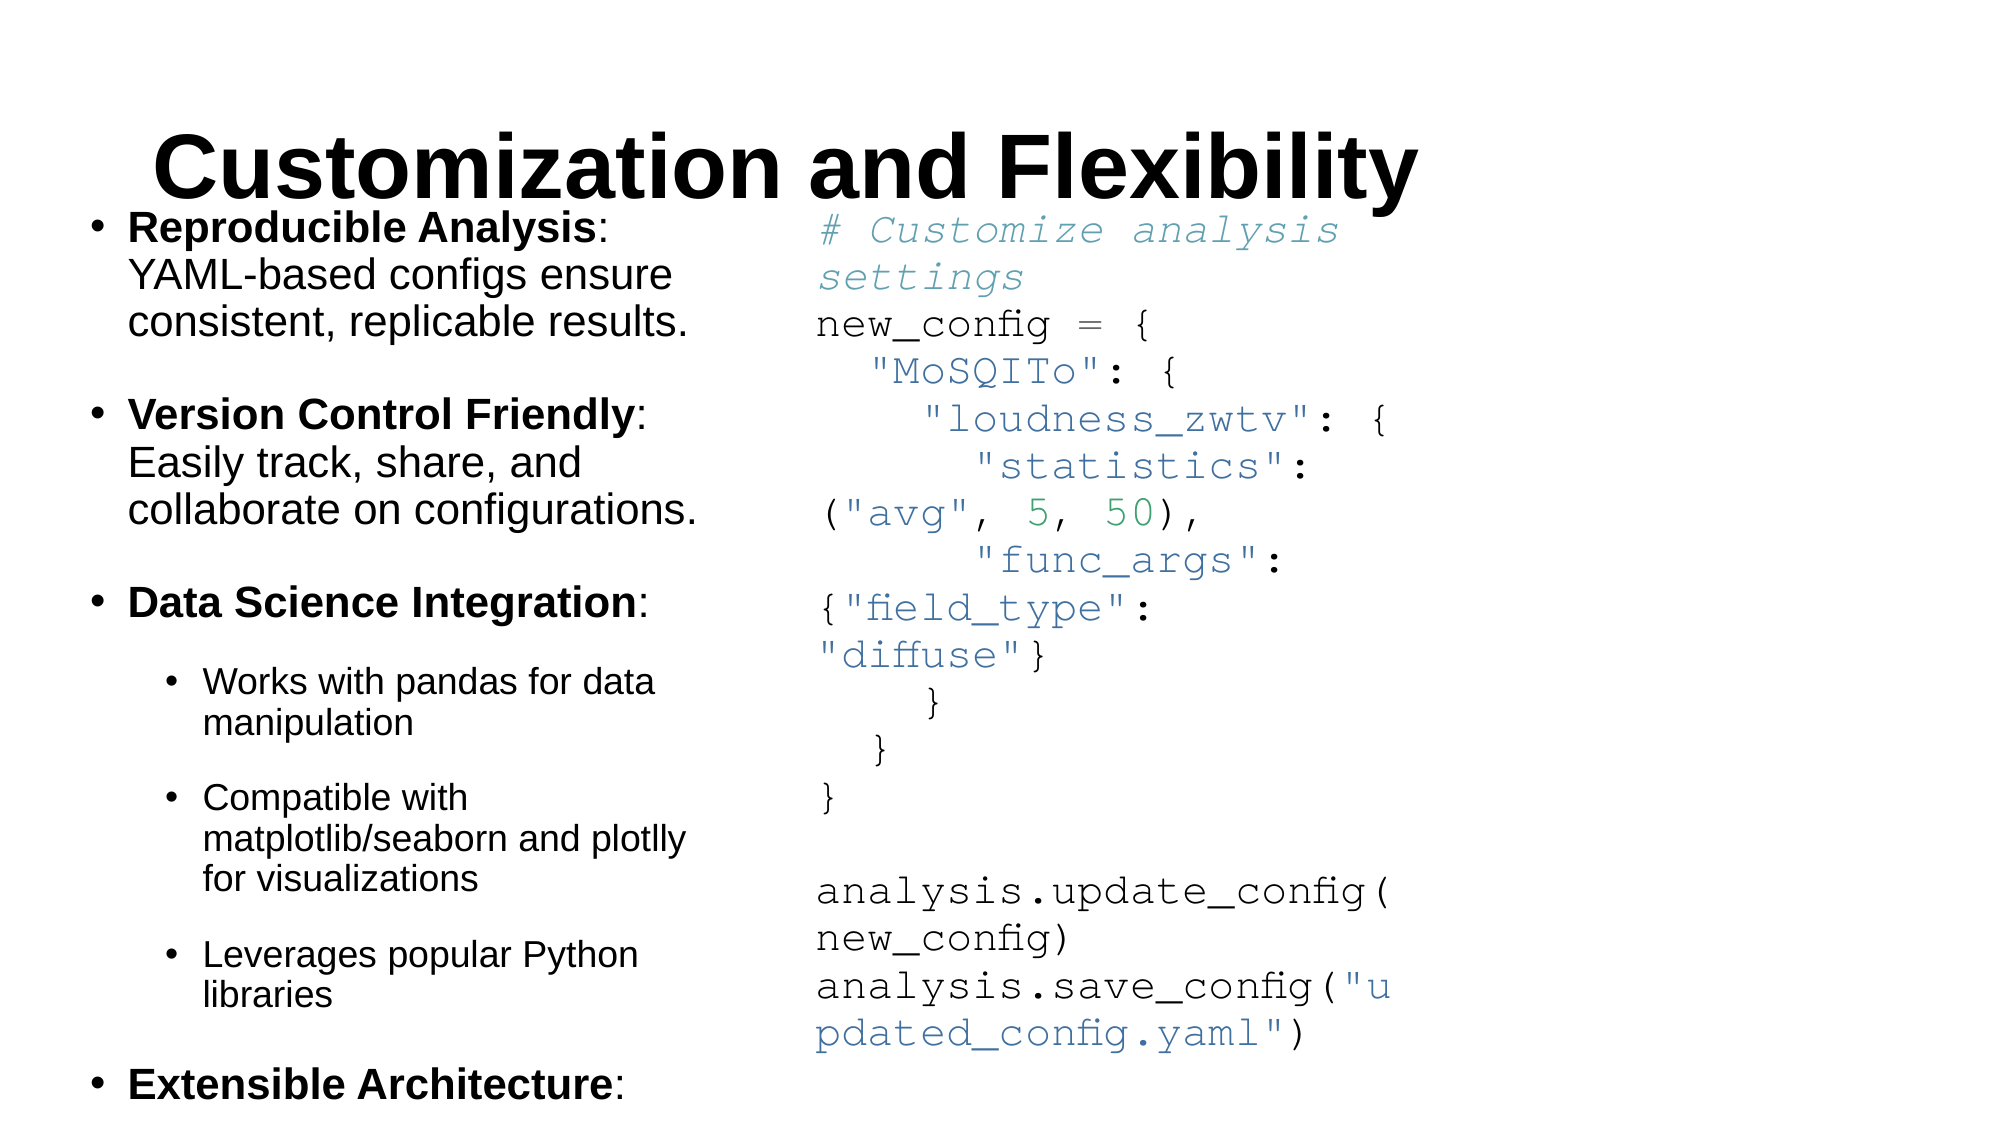

# Customization and Flexibility
Reproducible Analysis: YAML-based configs ensure consistent, replicable results.
Version Control Friendly: Easily track, share, and collaborate on configurations.
Data Science Integration:
Works with pandas for data manipulation
Compatible with matplotlib/seaborn and plotlly for visualizations
Leverages popular Python libraries
Extensible Architecture:
Allows addition of new metrics and methods
Adaptable to diverse research requirements
Potential for community-driven improvements
# Customize analysis settings new_config = { "MoSQITo": { "loudness_zwtv": { "statistics": ("avg", 5, 50), "func_args": {"field_type": "diffuse"} } } } analysis.update_config(new_config) analysis.save_config("updated_config.yaml")